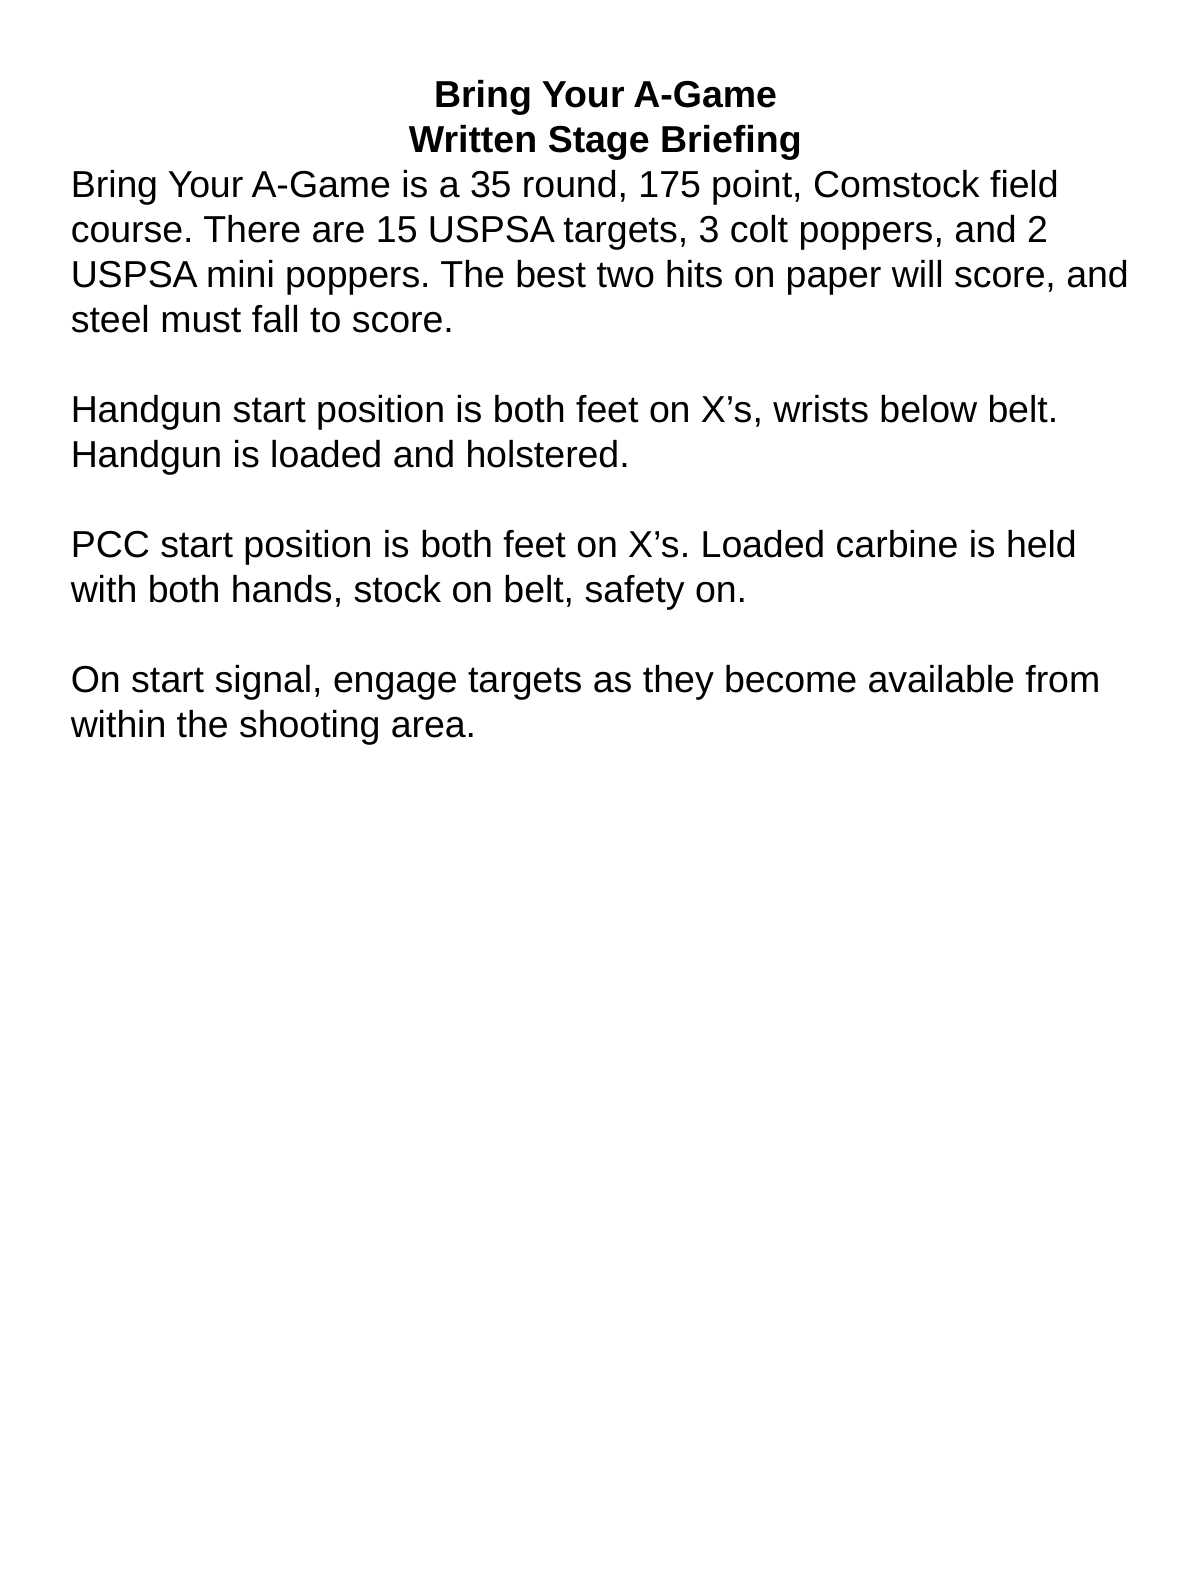

Bring Your A-Game
Written Stage Briefing
Bring Your A-Game is a 35 round, 175 point, Comstock field course. There are 15 USPSA targets, 3 colt poppers, and 2 USPSA mini poppers. The best two hits on paper will score, and steel must fall to score.

Handgun start position is both feet on X’s, wrists below belt. Handgun is loaded and holstered.

PCC start position is both feet on X’s. Loaded carbine is held with both hands, stock on belt, safety on.

On start signal, engage targets as they become available from within the shooting area.